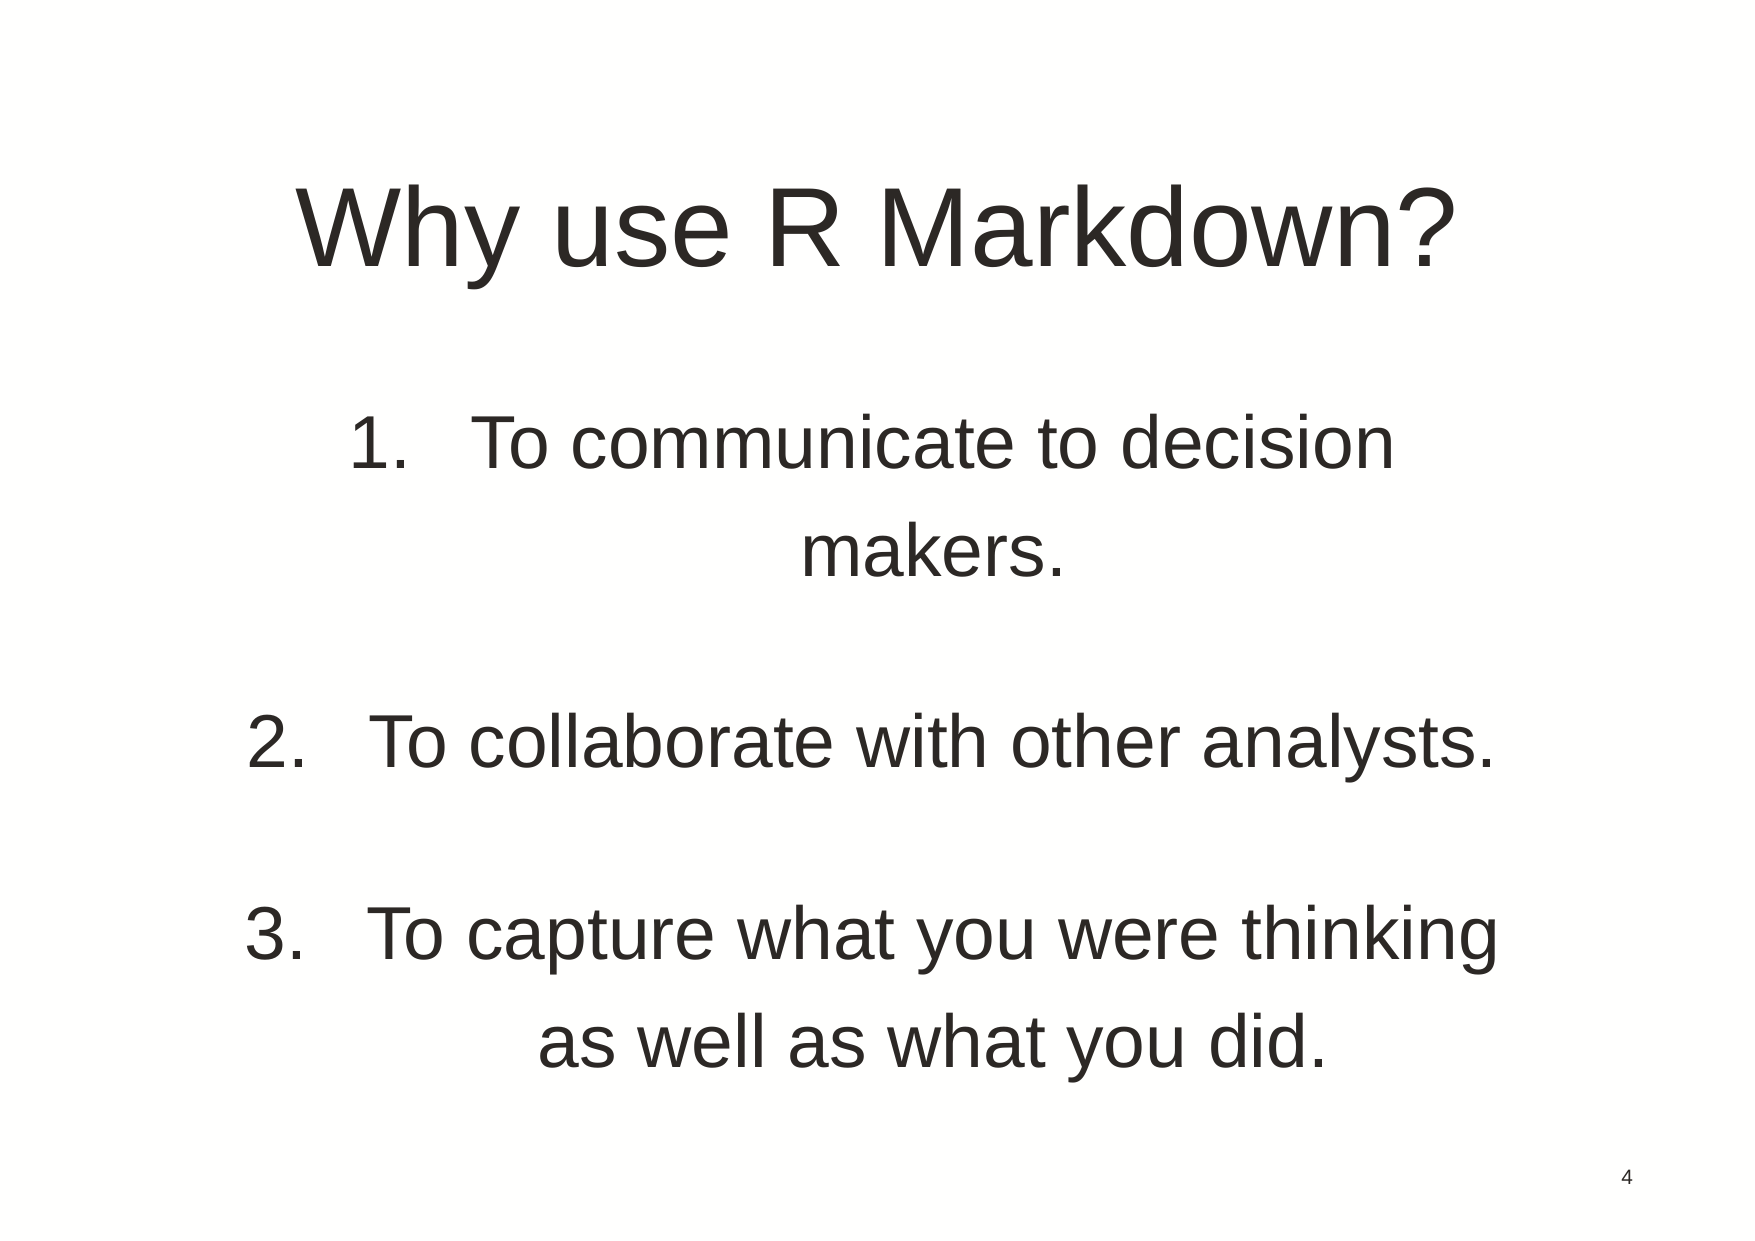

# Why use R Markdown?

To communicate to decision makers.

To collaborate with other analysts.

To capture what you were thinking as well as what you did.

4